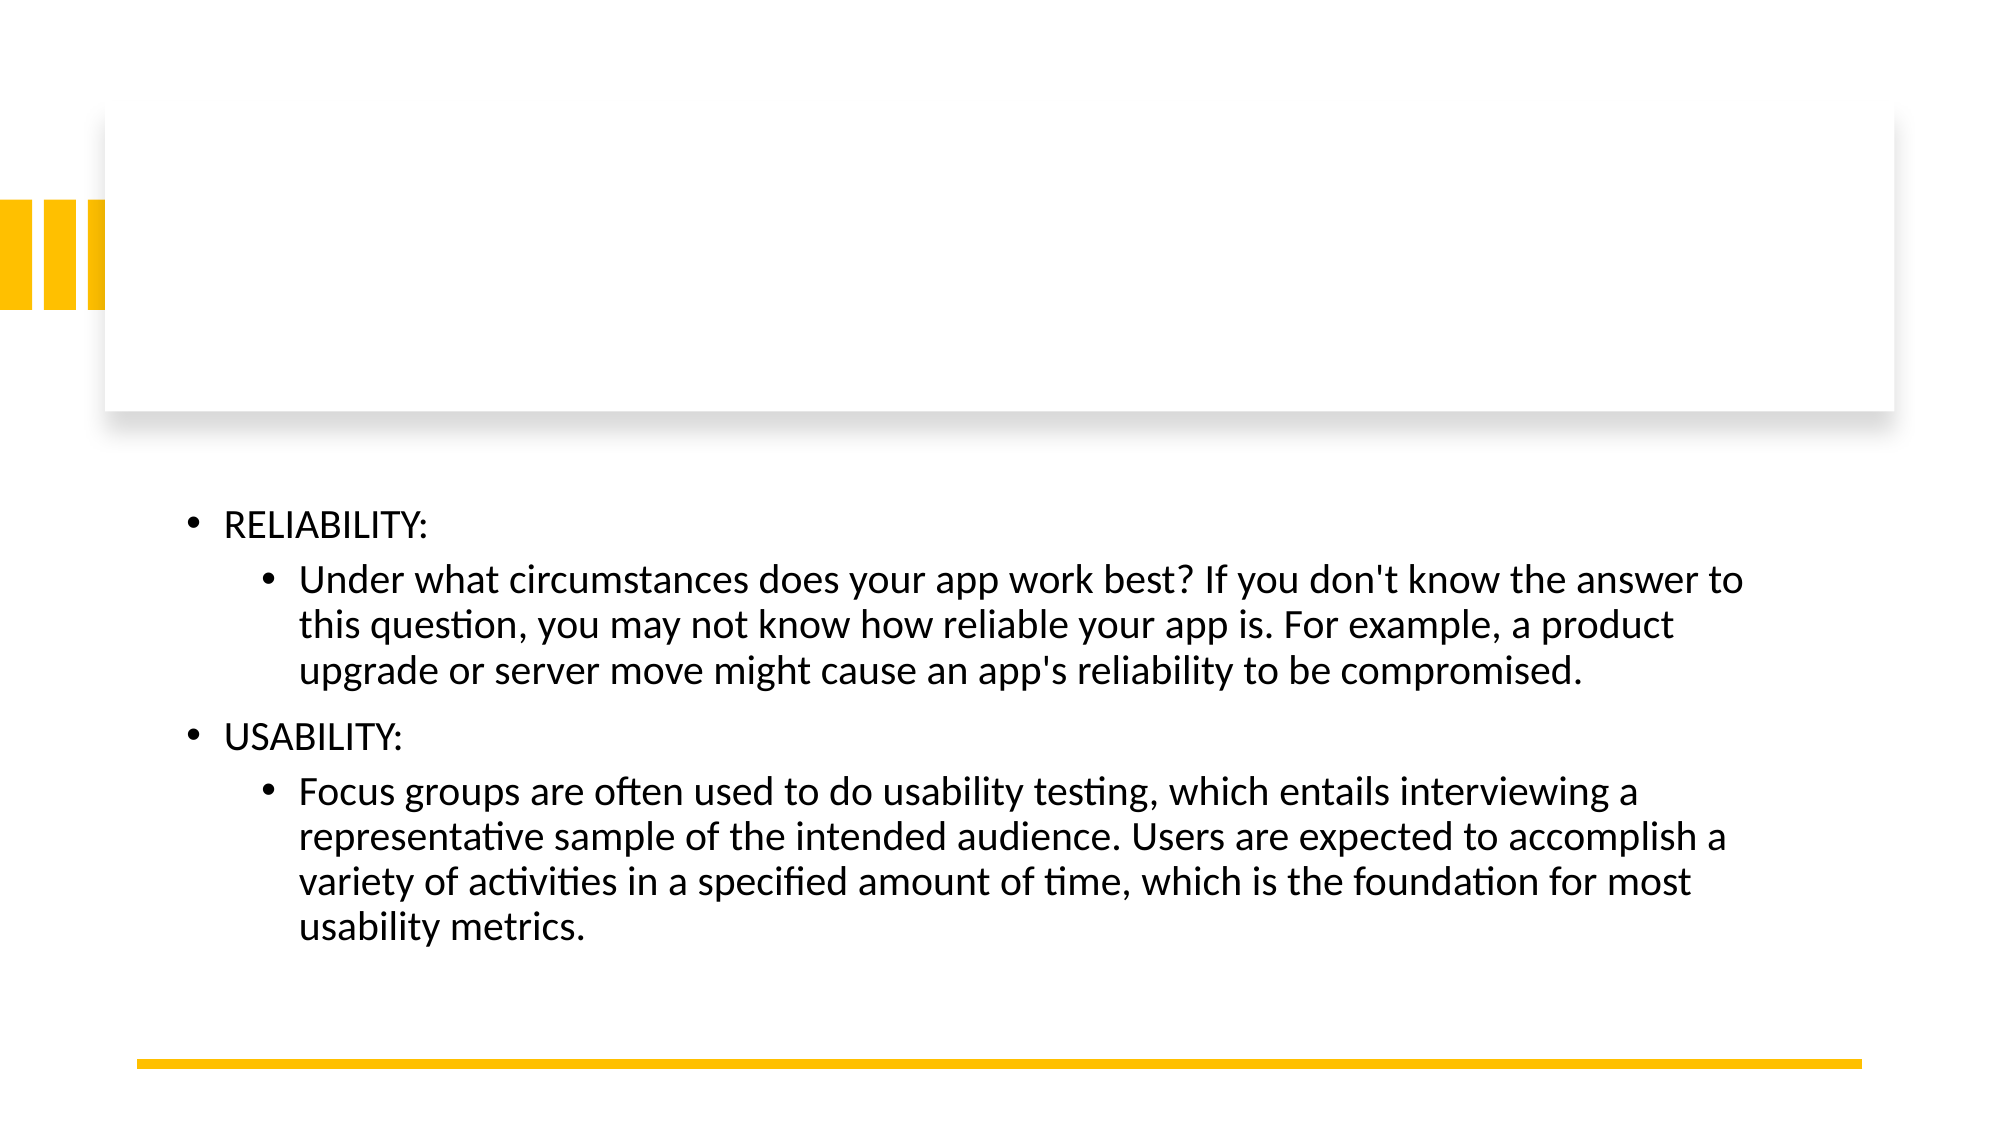

RELIABILITY:
Under what circumstances does your app work best? If you don't know the answer to this question, you may not know how reliable your app is. For example, a product upgrade or server move might cause an app's reliability to be compromised.
USABILITY:
Focus groups are often used to do usability testing, which entails interviewing a representative sample of the intended audience. Users are expected to accomplish a variety of activities in a specified amount of time, which is the foundation for most usability metrics.